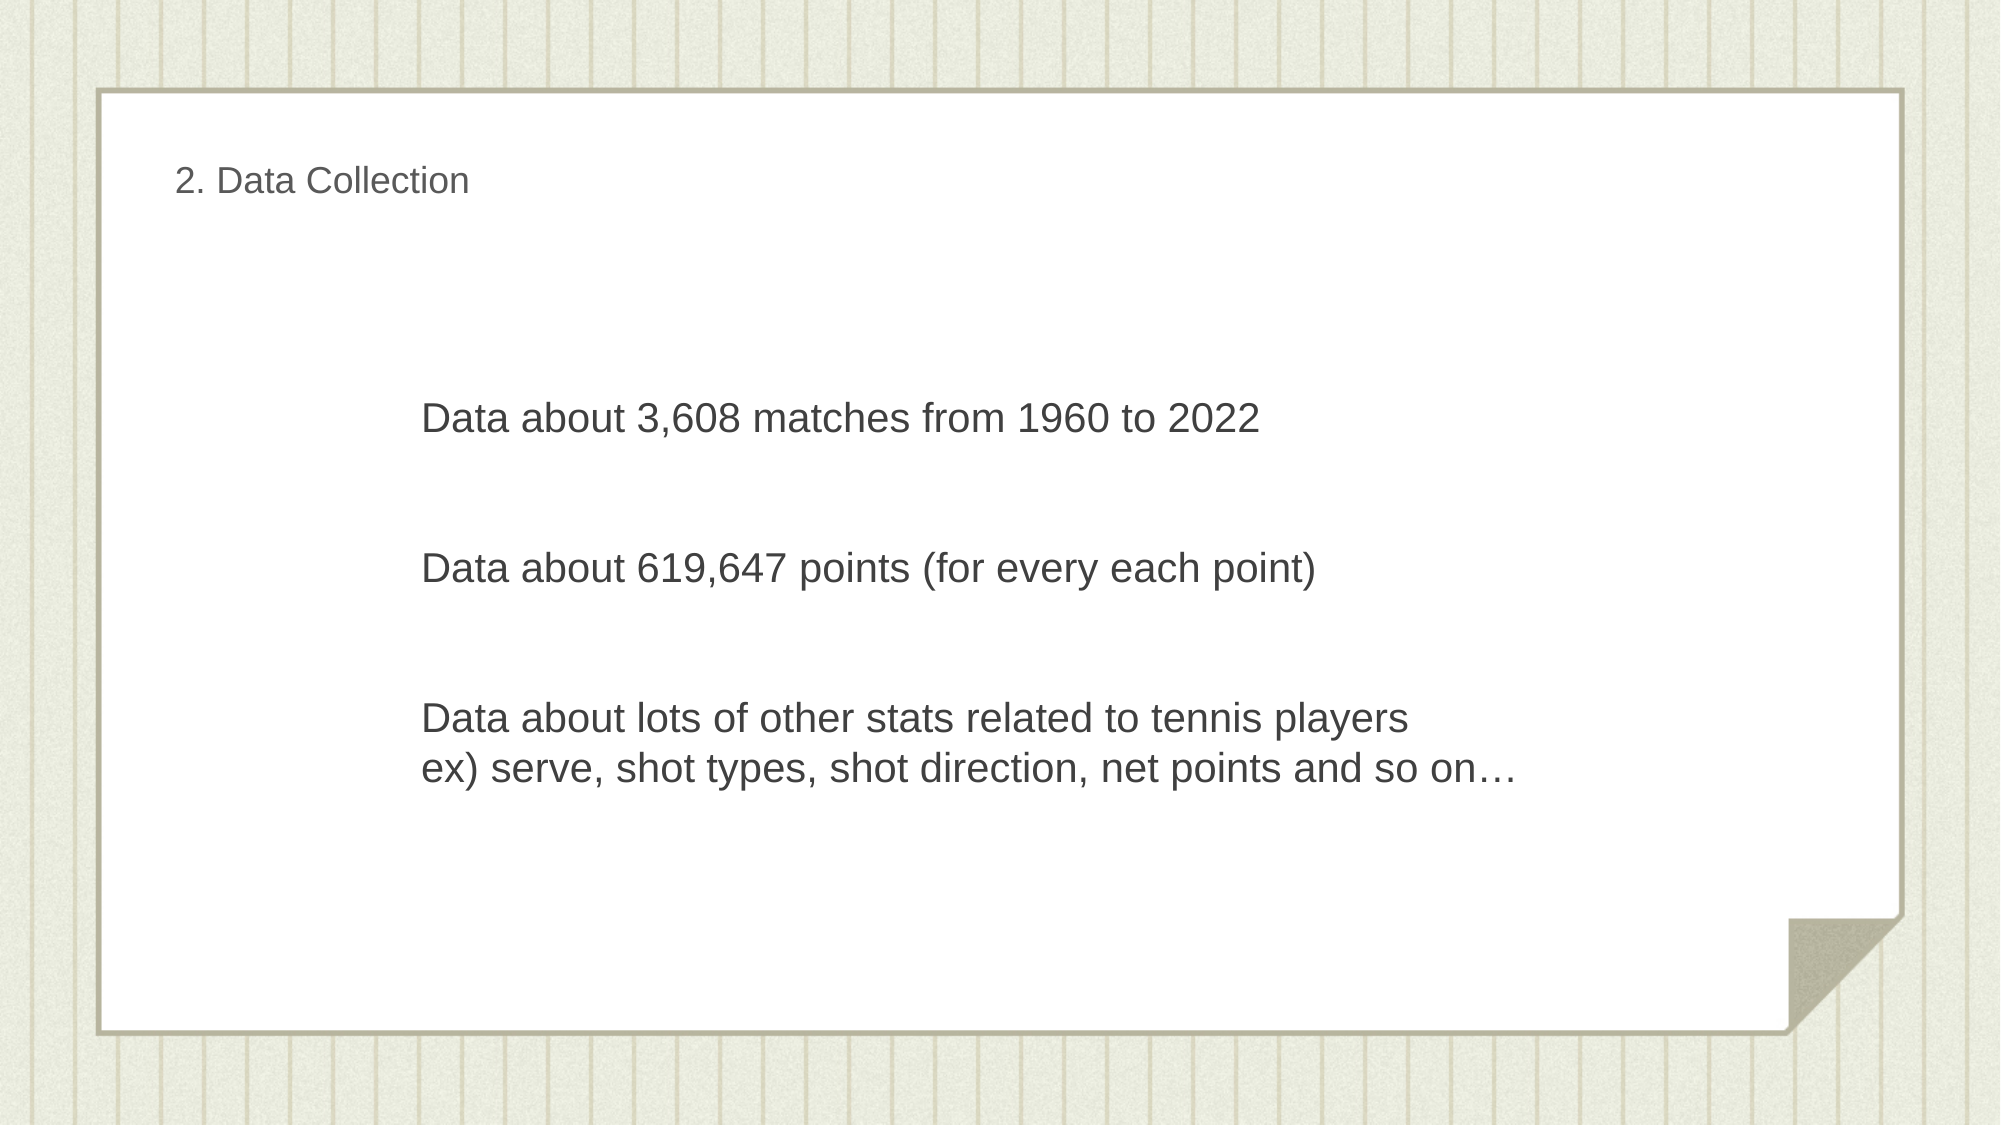

2. Data Collection
Data about 3,608 matches from 1960 to 2022

Data about 619,647 points (for every each point)

Data about lots of other stats related to tennis players
ex) serve, shot types, shot direction, net points and so on…